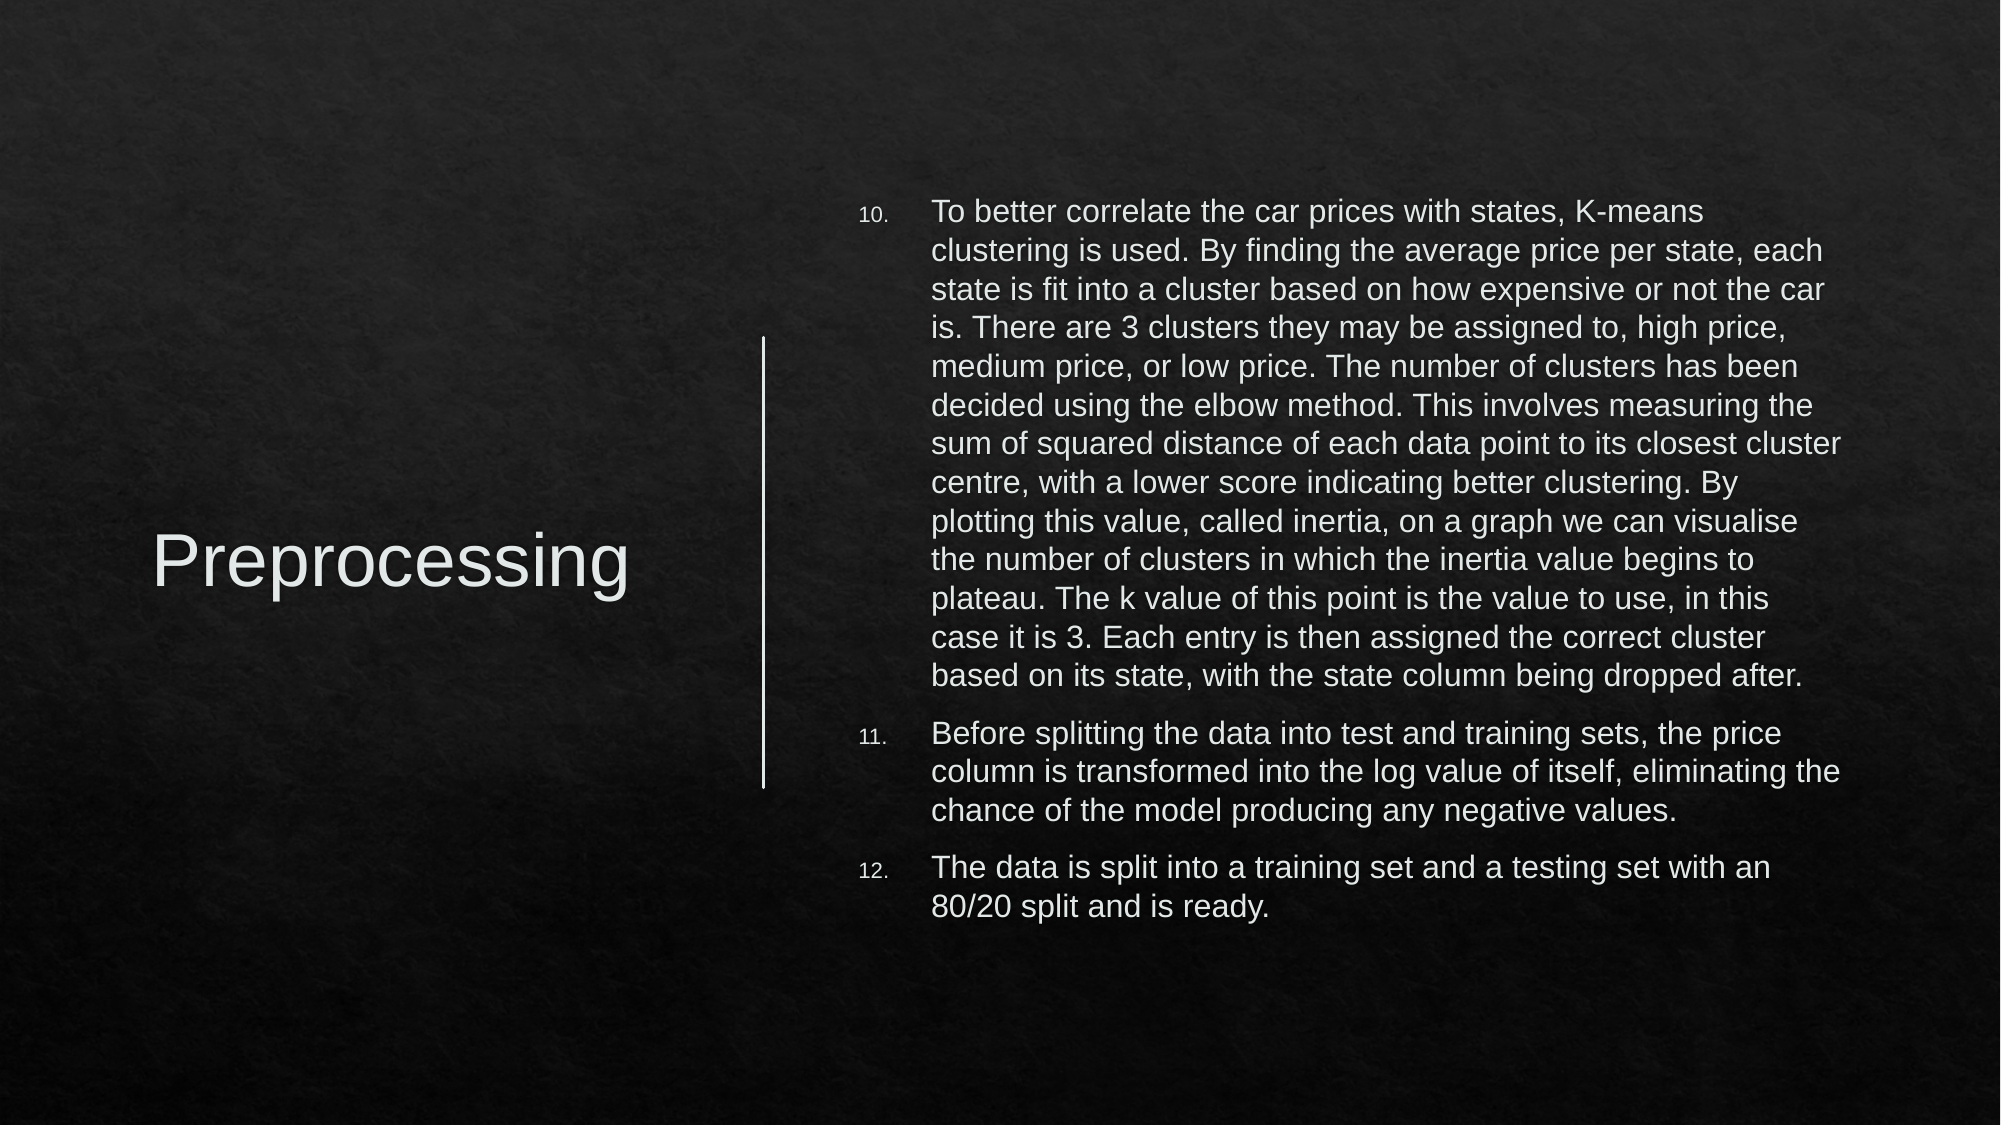

# Preprocessing
To better correlate the car prices with states, K-means clustering is used. By finding the average price per state, each state is fit into a cluster based on how expensive or not the car is. There are 3 clusters they may be assigned to, high price, medium price, or low price. The number of clusters has been decided using the elbow method. This involves measuring the sum of squared distance of each data point to its closest cluster centre, with a lower score indicating better clustering. By plotting this value, called inertia, on a graph we can visualise the number of clusters in which the inertia value begins to plateau. The k value of this point is the value to use, in this case it is 3. Each entry is then assigned the correct cluster based on its state, with the state column being dropped after.
Before splitting the data into test and training sets, the price column is transformed into the log value of itself, eliminating the chance of the model producing any negative values.
The data is split into a training set and a testing set with an 80/20 split and is ready.